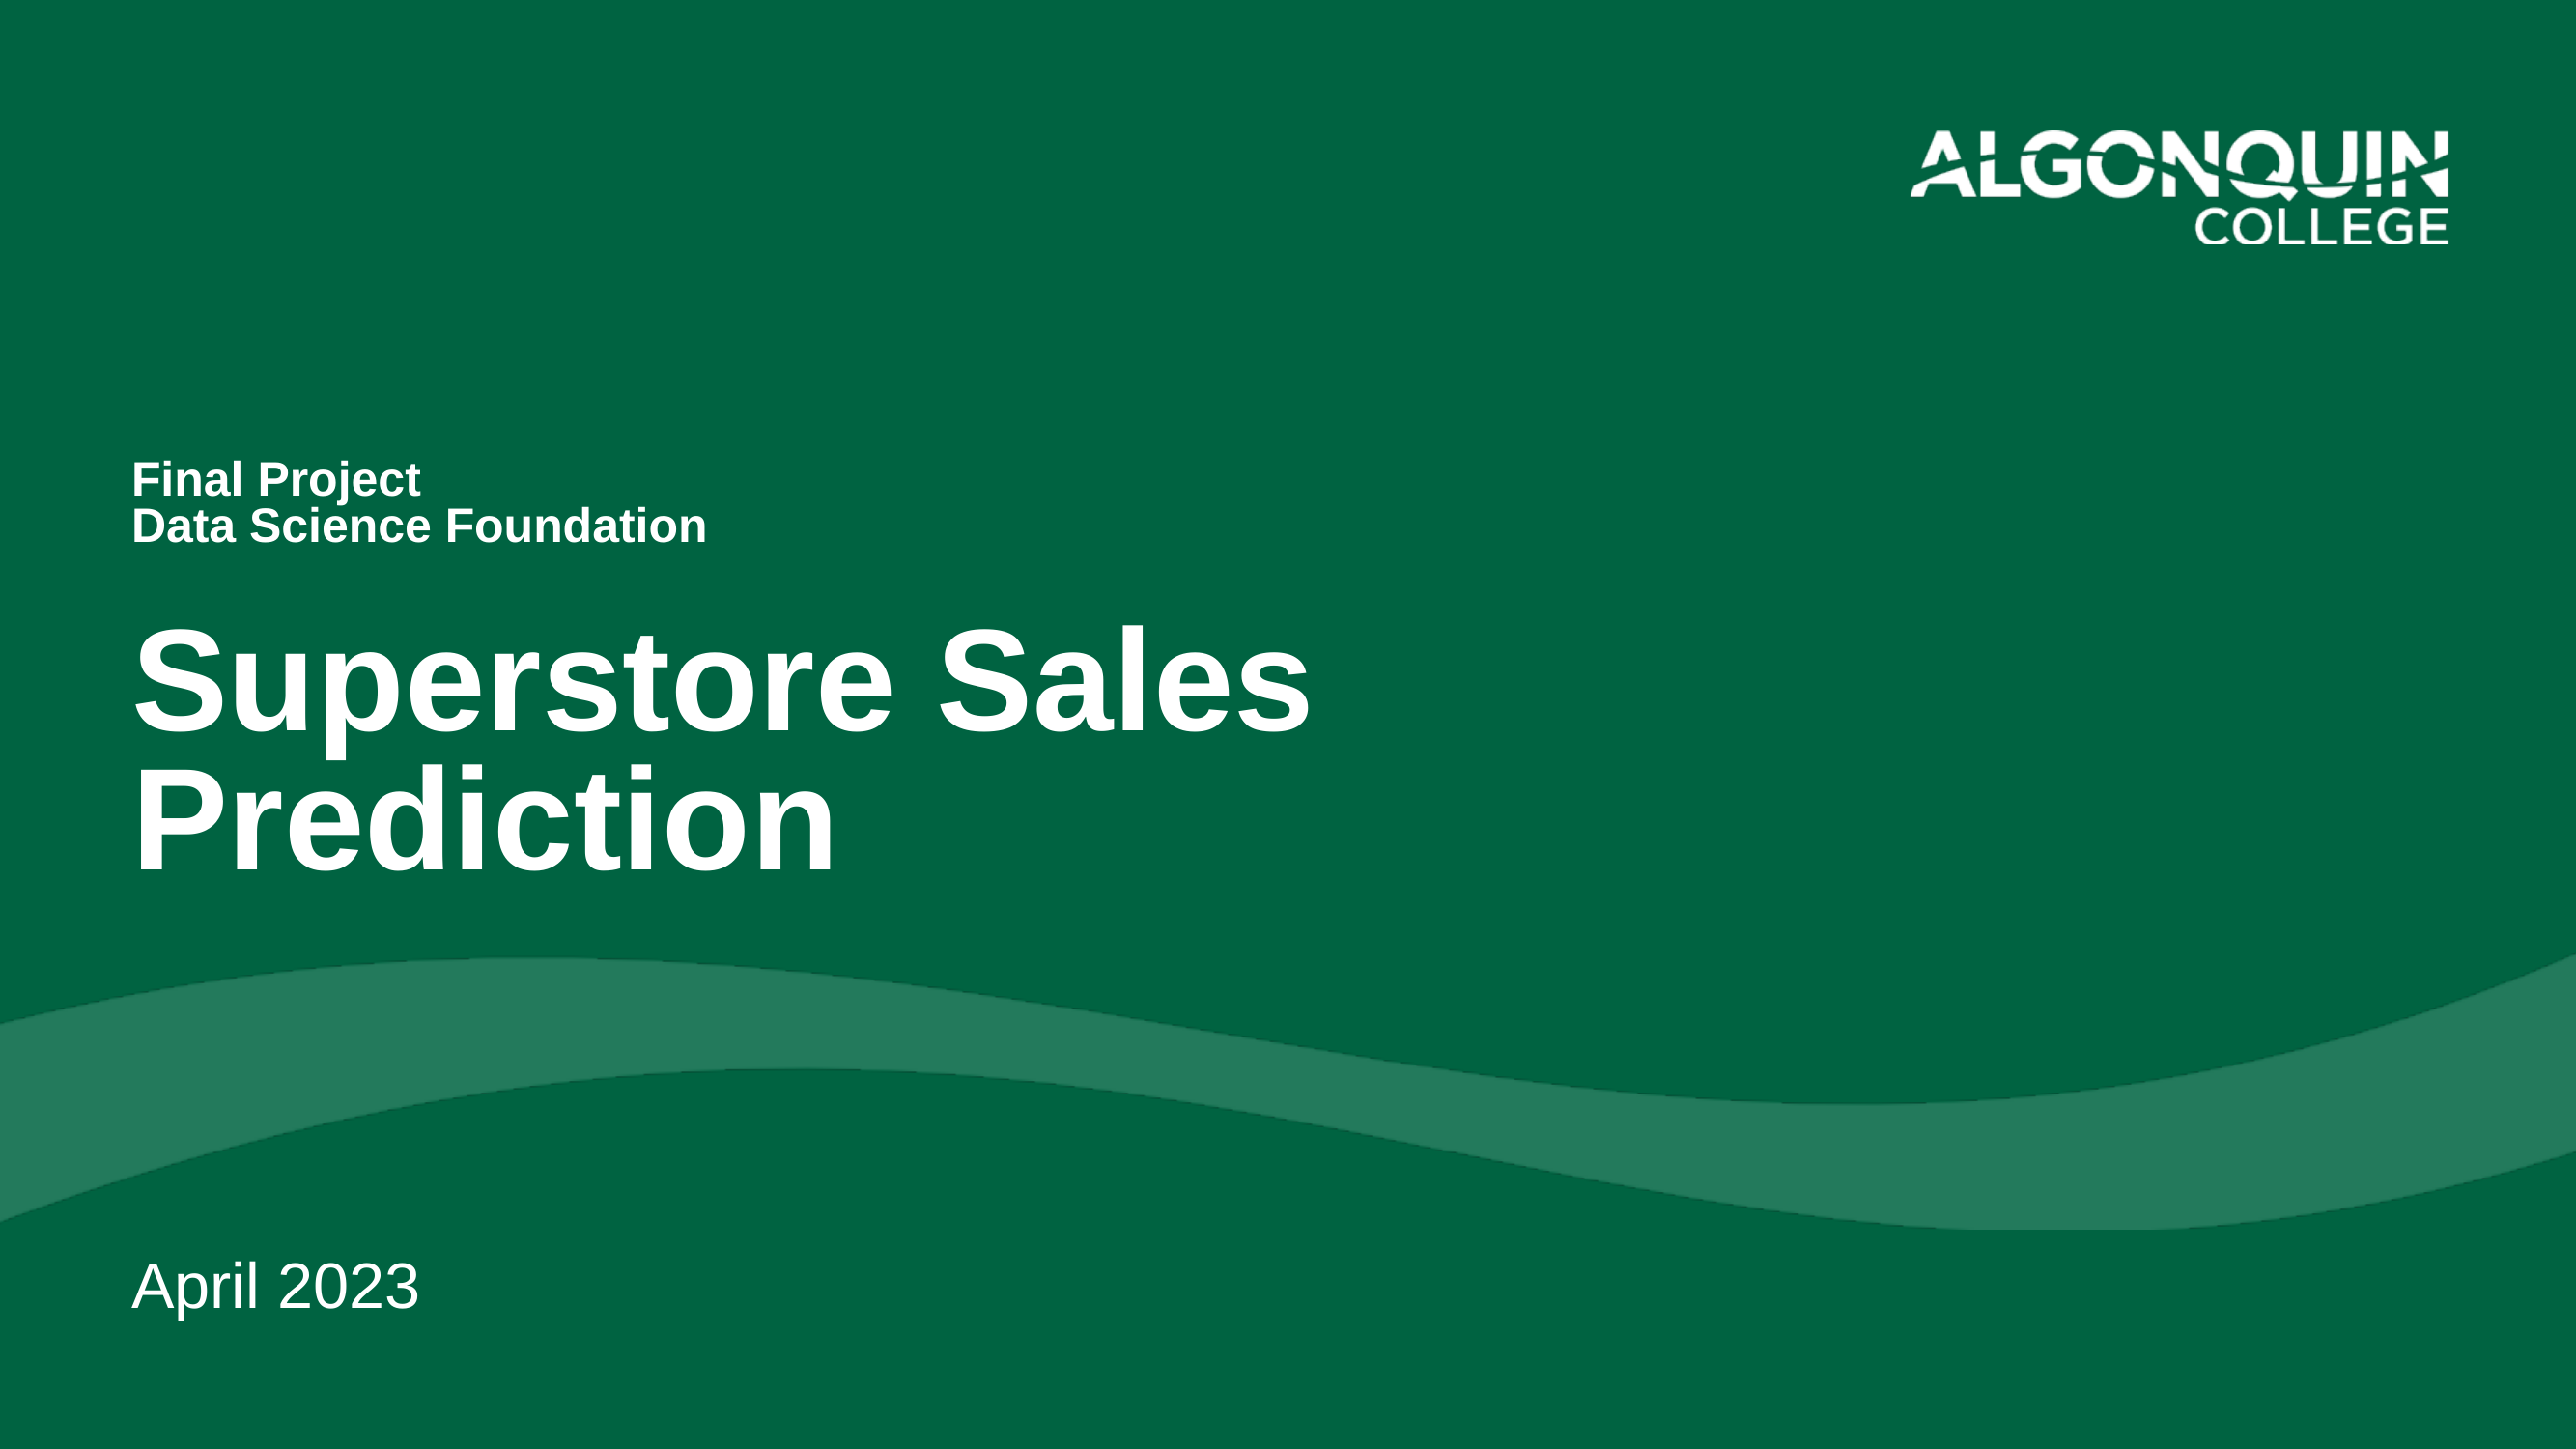

Final Project
Data Science Foundation
# Superstore Sales Prediction
April 2023